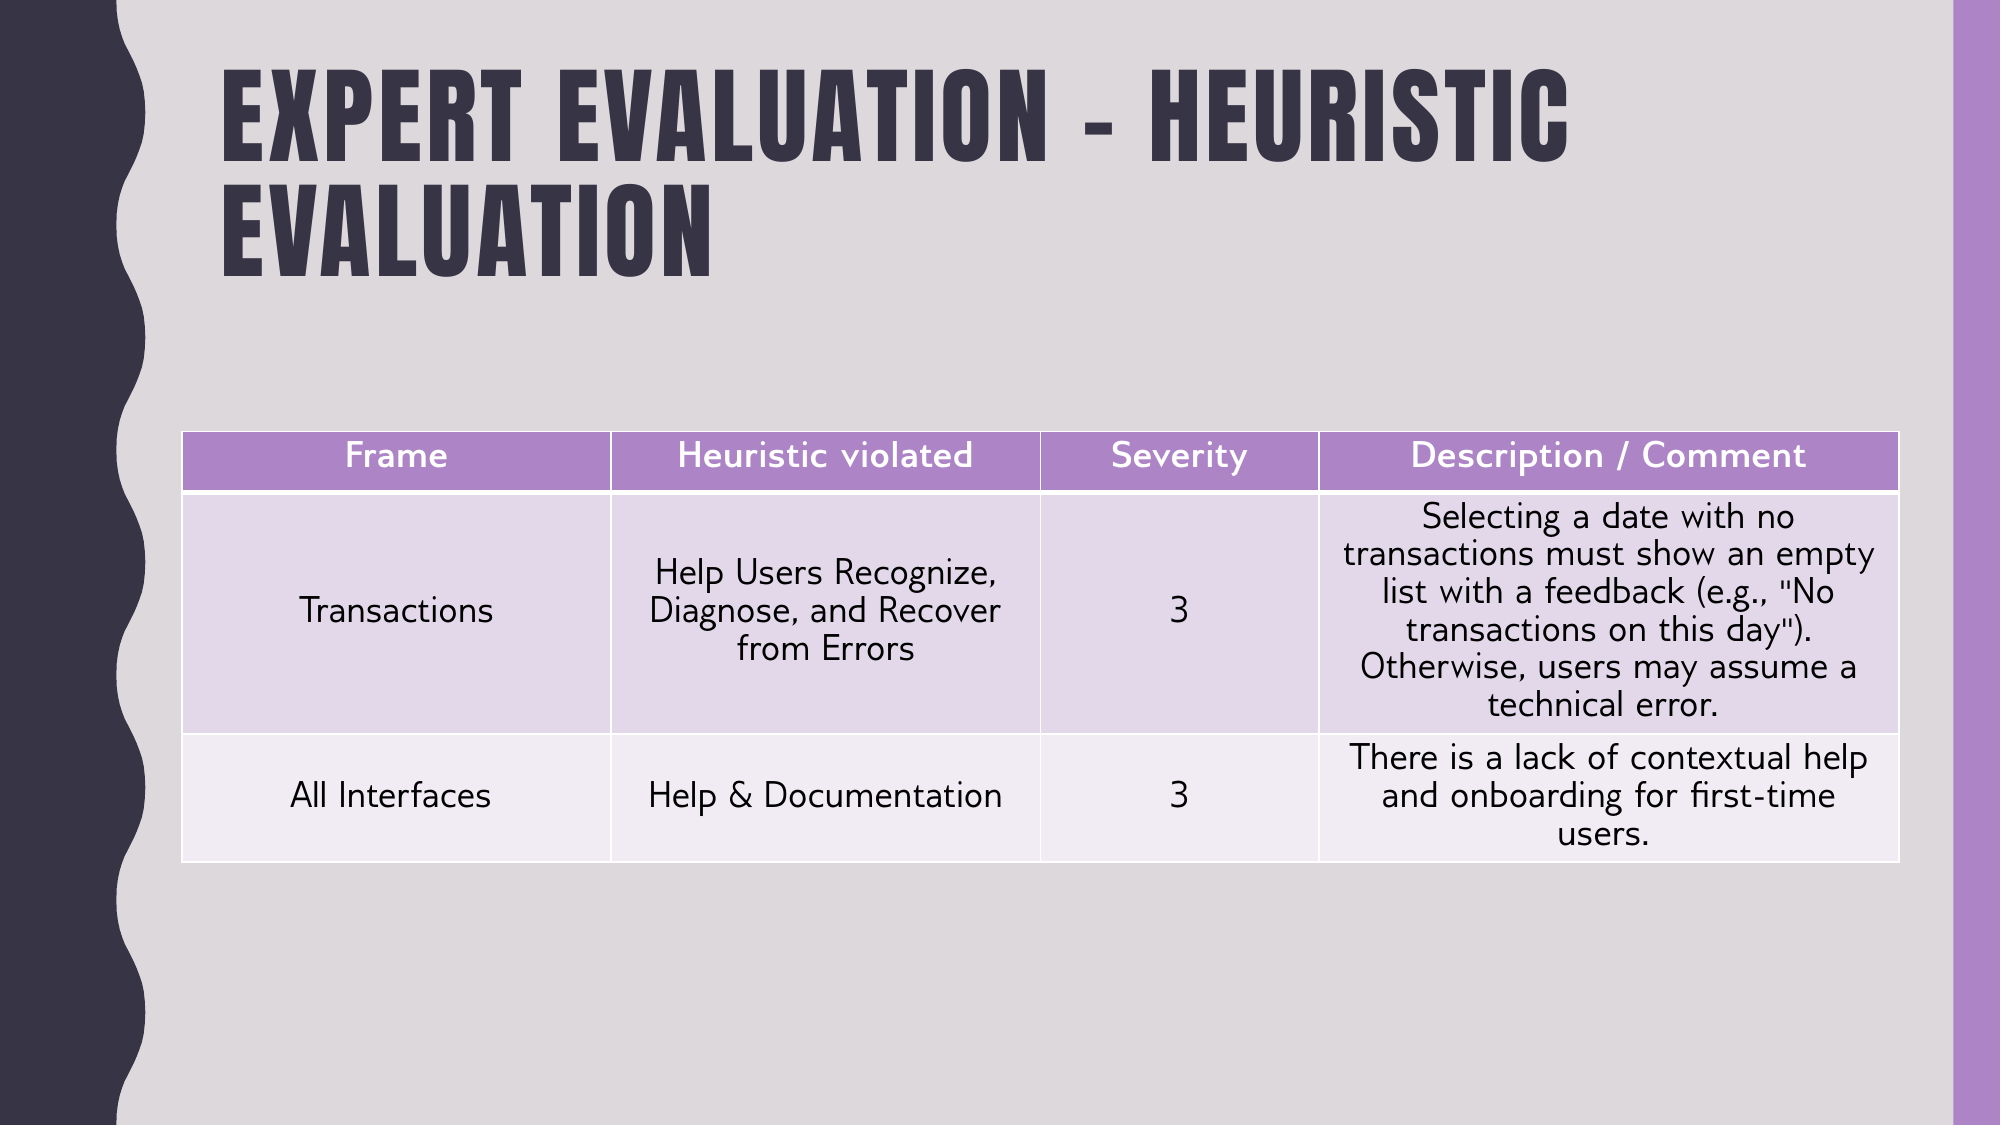

# EXPERT EVALUATION - HEURISTIC EVALUATION
| Frame | Heuristic violated | Severity | Description / Comment |
| --- | --- | --- | --- |
| Transactions | Help Users Recognize, Diagnose, and Recover from Errors | 3 | Selecting a date with no transactions must show an empty list with a feedback (e.g., "No transactions on this day"). Otherwise, users may assume a technical error. |
| All Interfaces | Help & Documentation | 3 | There is a lack of contextual help and onboarding for first-time users. |